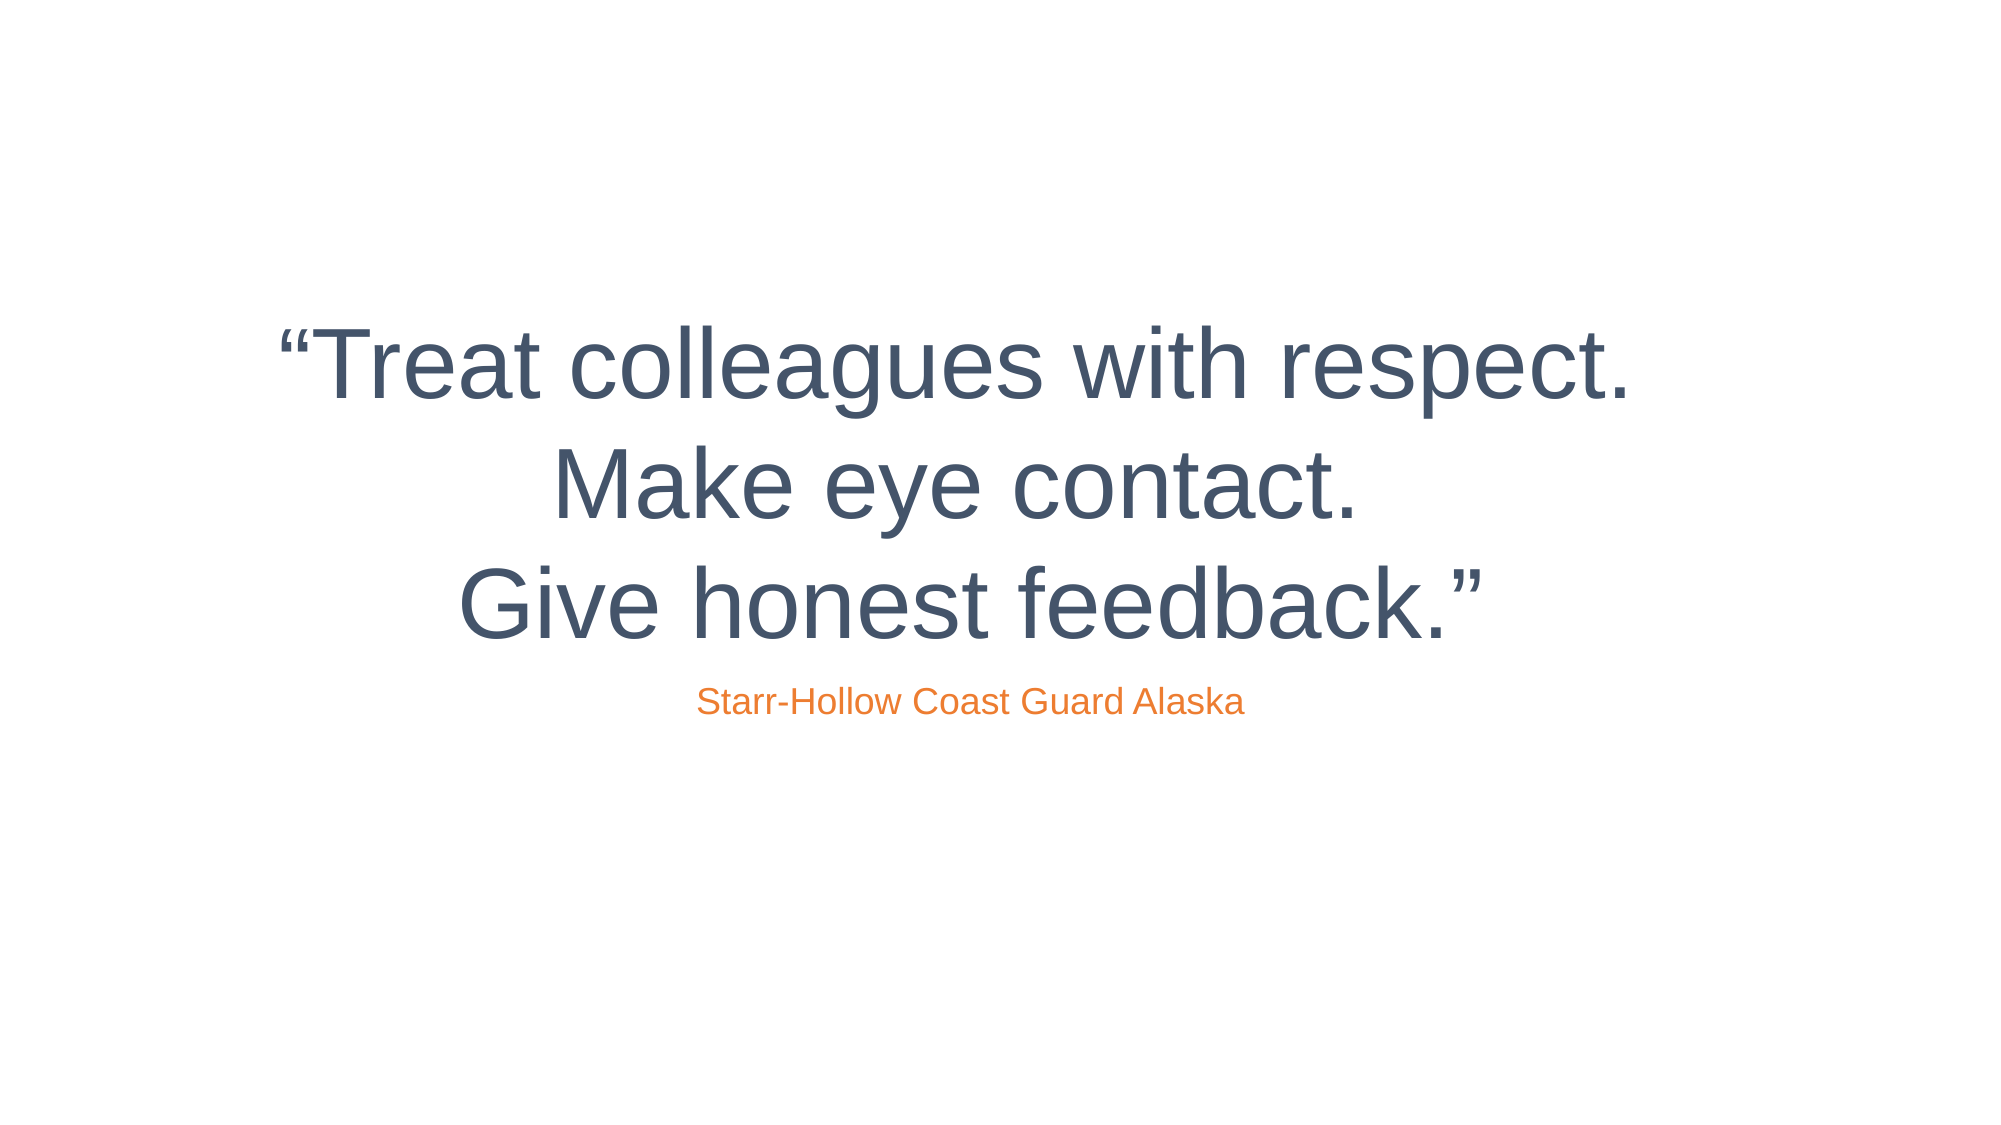

“Treat colleagues with respect.
Make eye contact.
Give honest feedback.”
Starr-Hollow Coast Guard Alaska